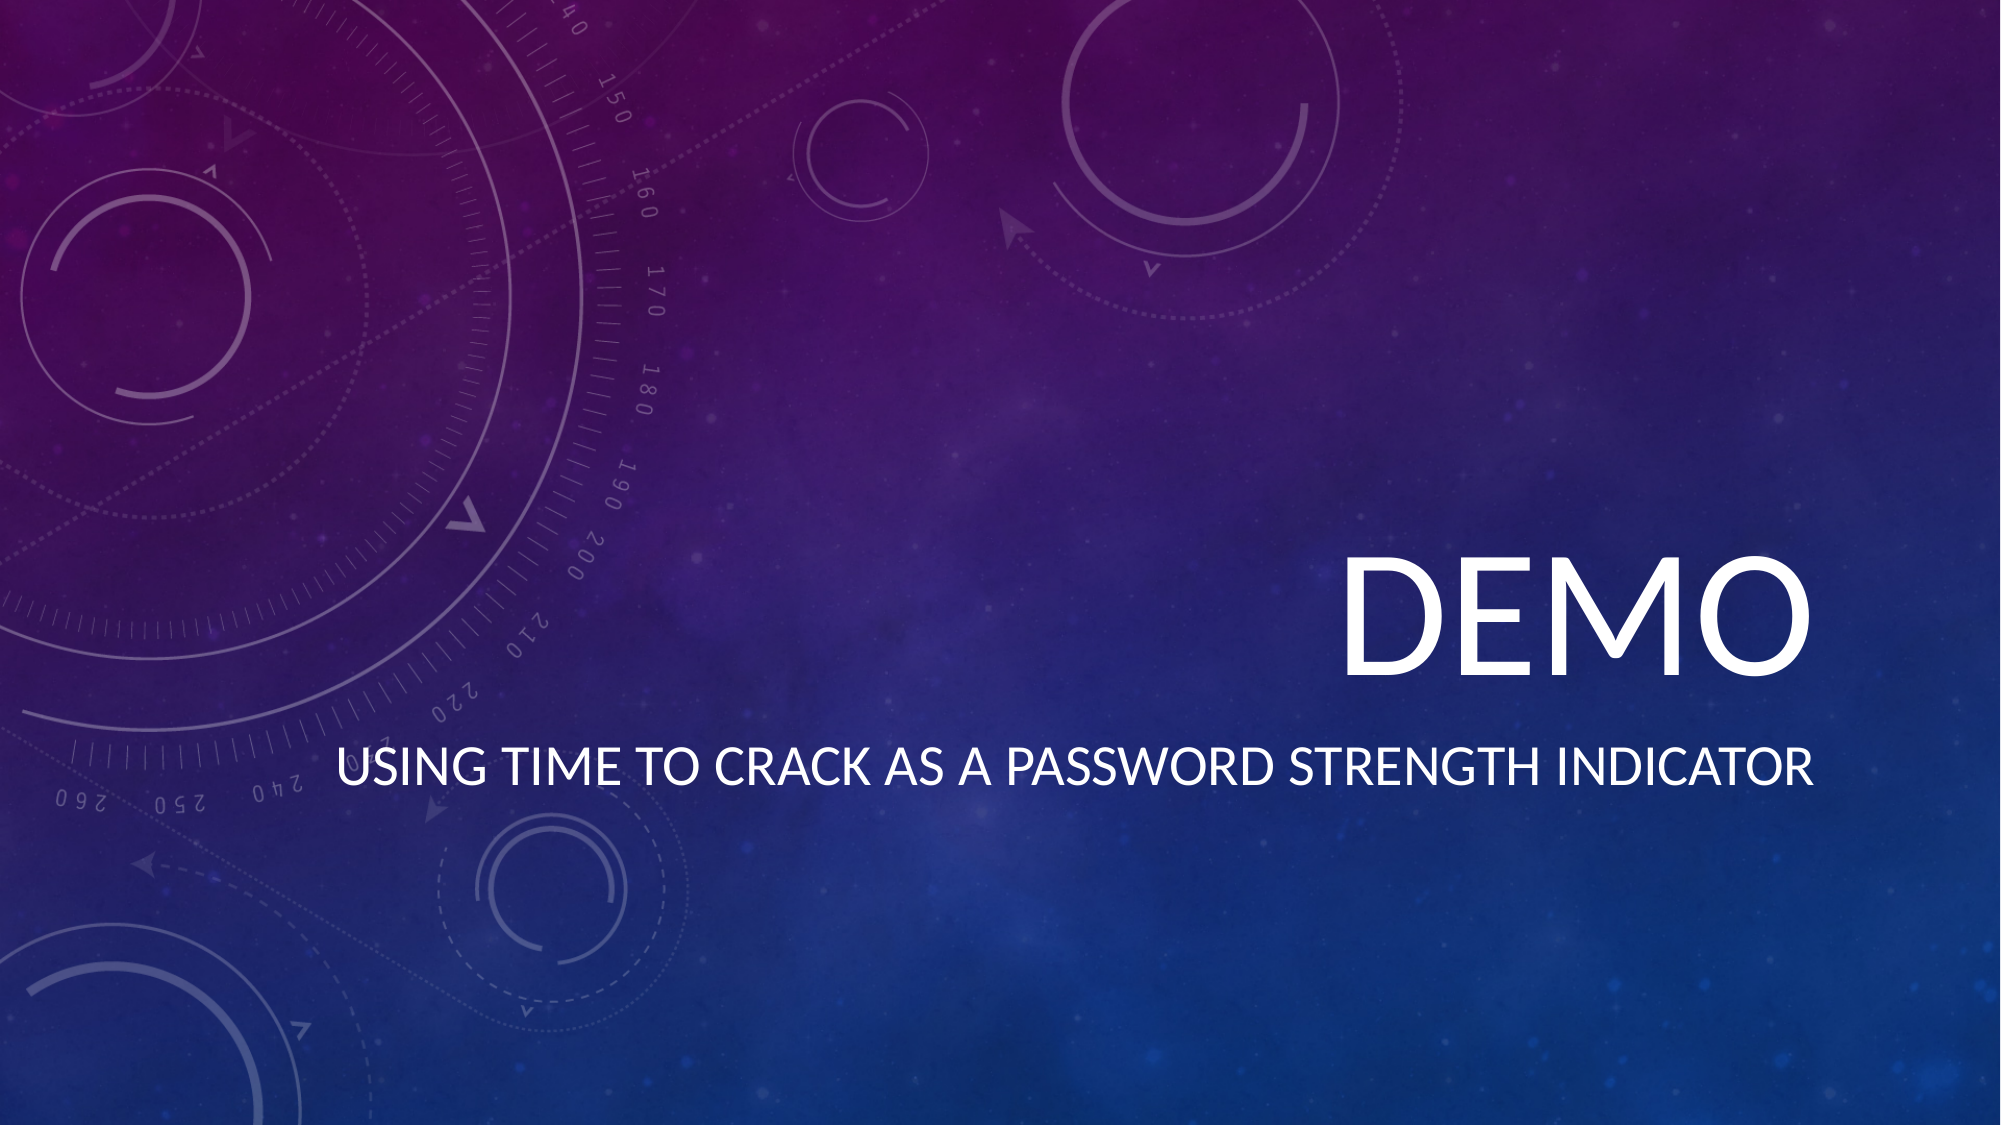

# demo
Using time to crack as a password strength indicator